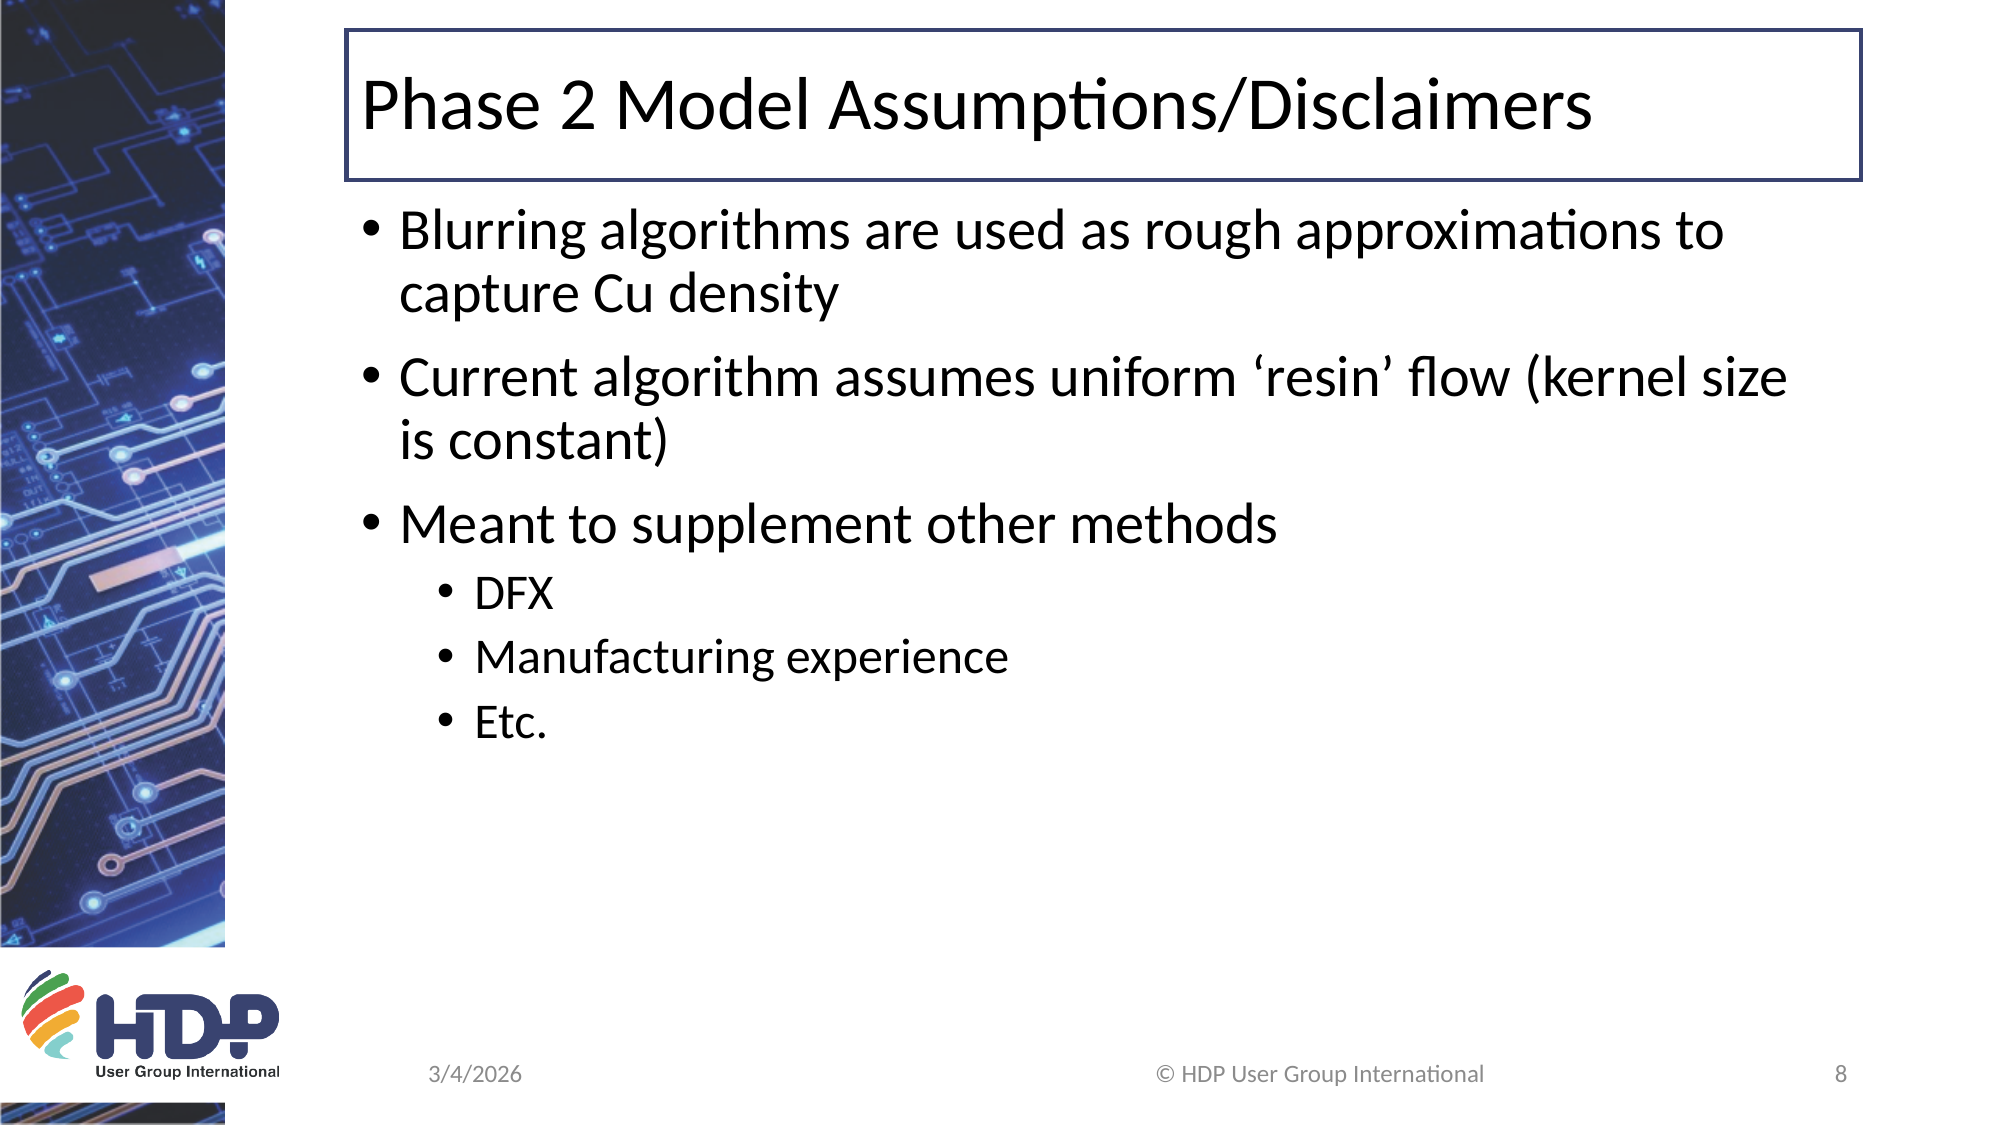

# Phase 2 Model Assumptions/Disclaimers
Blurring algorithms are used as rough approximations to capture Cu density
Current algorithm assumes uniform ‘resin’ flow (kernel size is constant)
Meant to supplement other methods
DFX
Manufacturing experience
Etc.
3/4/2026
© HDP User Group International
8